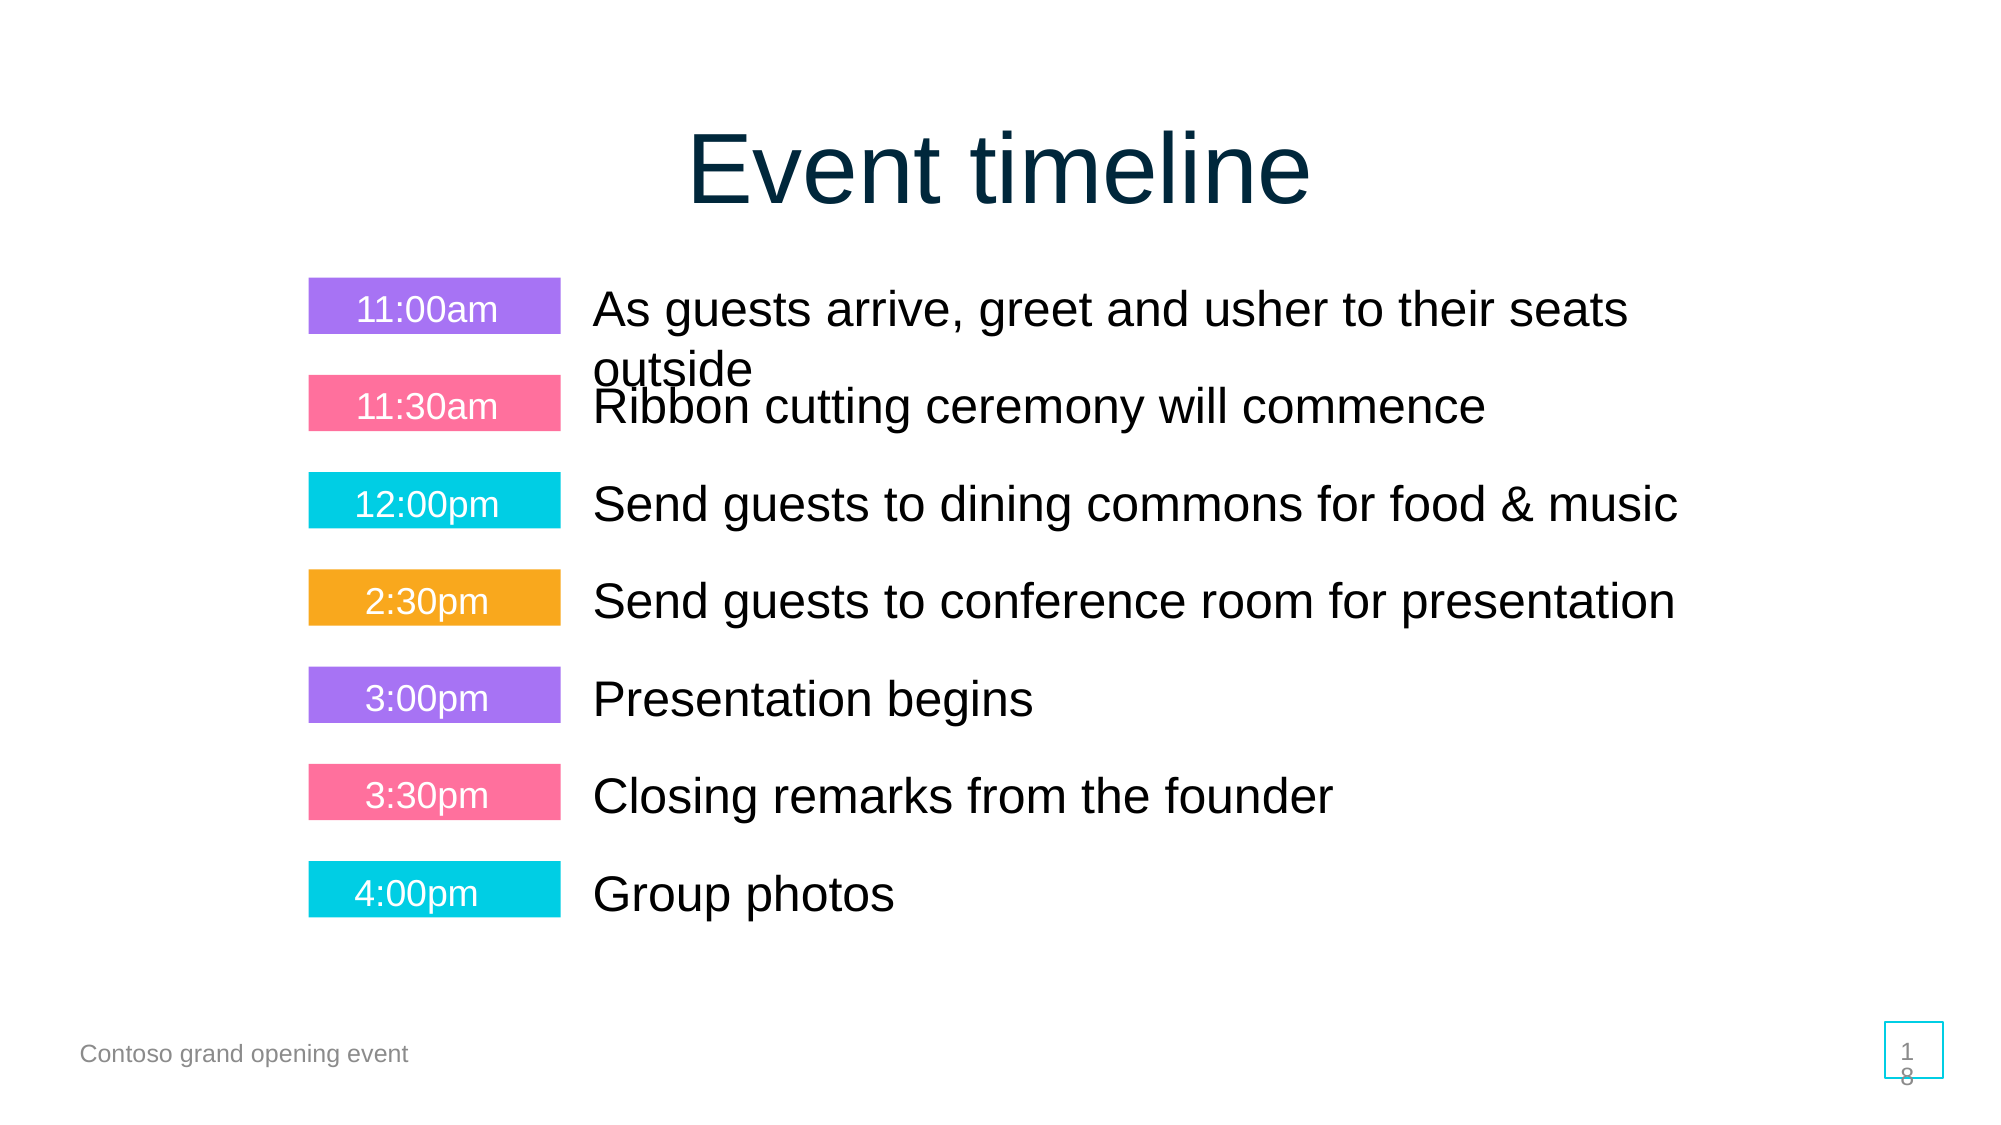

# Event timeline
As guests arrive, greet and usher to their seats outside
11:00am

Ribbon cutting ceremony will commence
11:30am

Send guests to dining commons for food & music
12:00pm

Send guests to conference room for presentation
2:30pm

Presentation begins
3:00pm

Closing remarks from the founder
3:30pm

Group photos
4:00pm

18
Contoso grand opening event